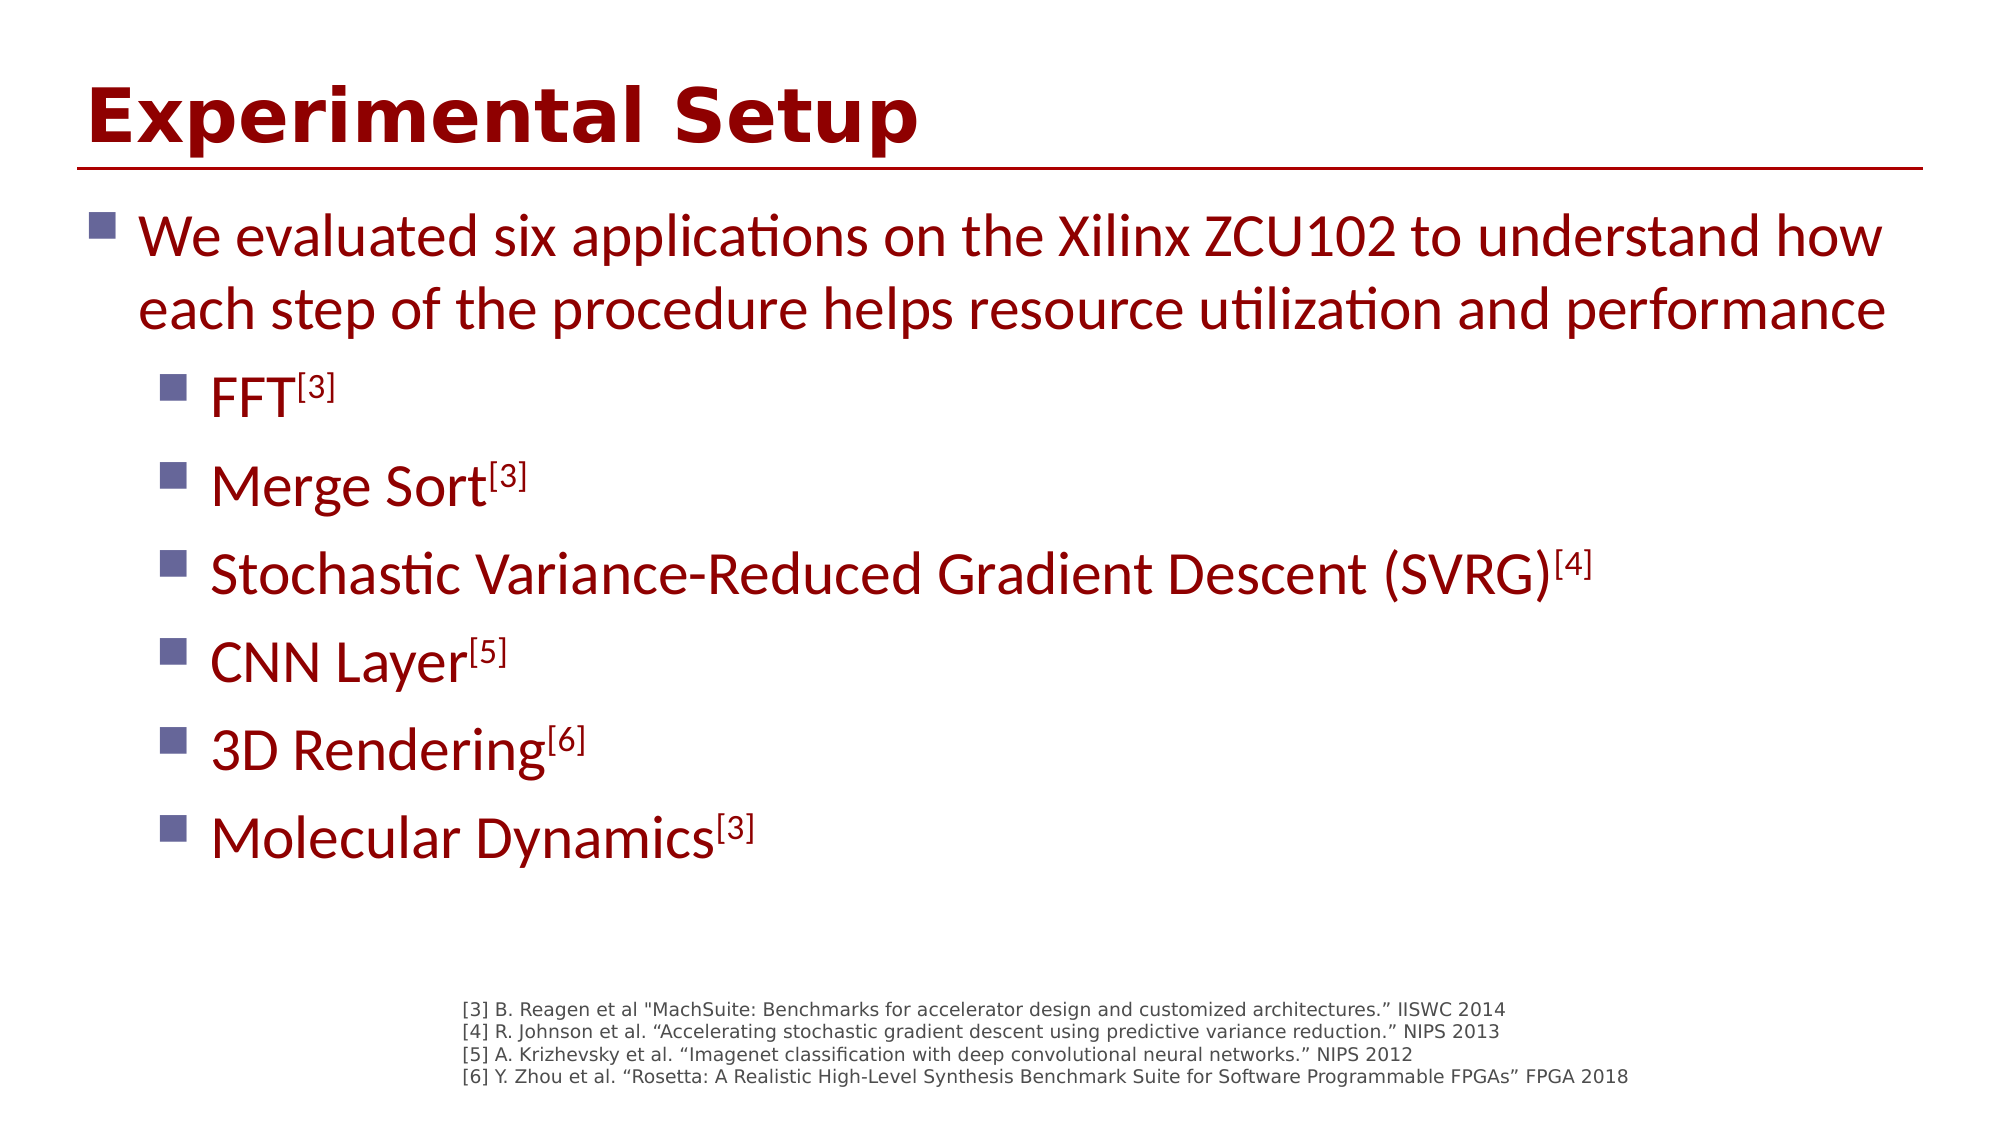

# Experimental Setup
We evaluated six applications on the Xilinx ZCU102 to understand how each step of the procedure helps resource utilization and performance
FFT[3]
Merge Sort[3]
Stochastic Variance-Reduced Gradient Descent (SVRG)[4]
CNN Layer[5]
3D Rendering[6]
Molecular Dynamics[3]
[3] B. Reagen et al "MachSuite: Benchmarks for accelerator design and customized architectures.” IISWC 2014
[4] R. Johnson et al. “Accelerating stochastic gradient descent using predictive variance reduction.” NIPS 2013
[5] A. Krizhevsky et al. “Imagenet classification with deep convolutional neural networks.” NIPS 2012
[6] Y. Zhou et al. “Rosetta: A Realistic High-Level Synthesis Benchmark Suite for Software Programmable FPGAs” FPGA 2018
121